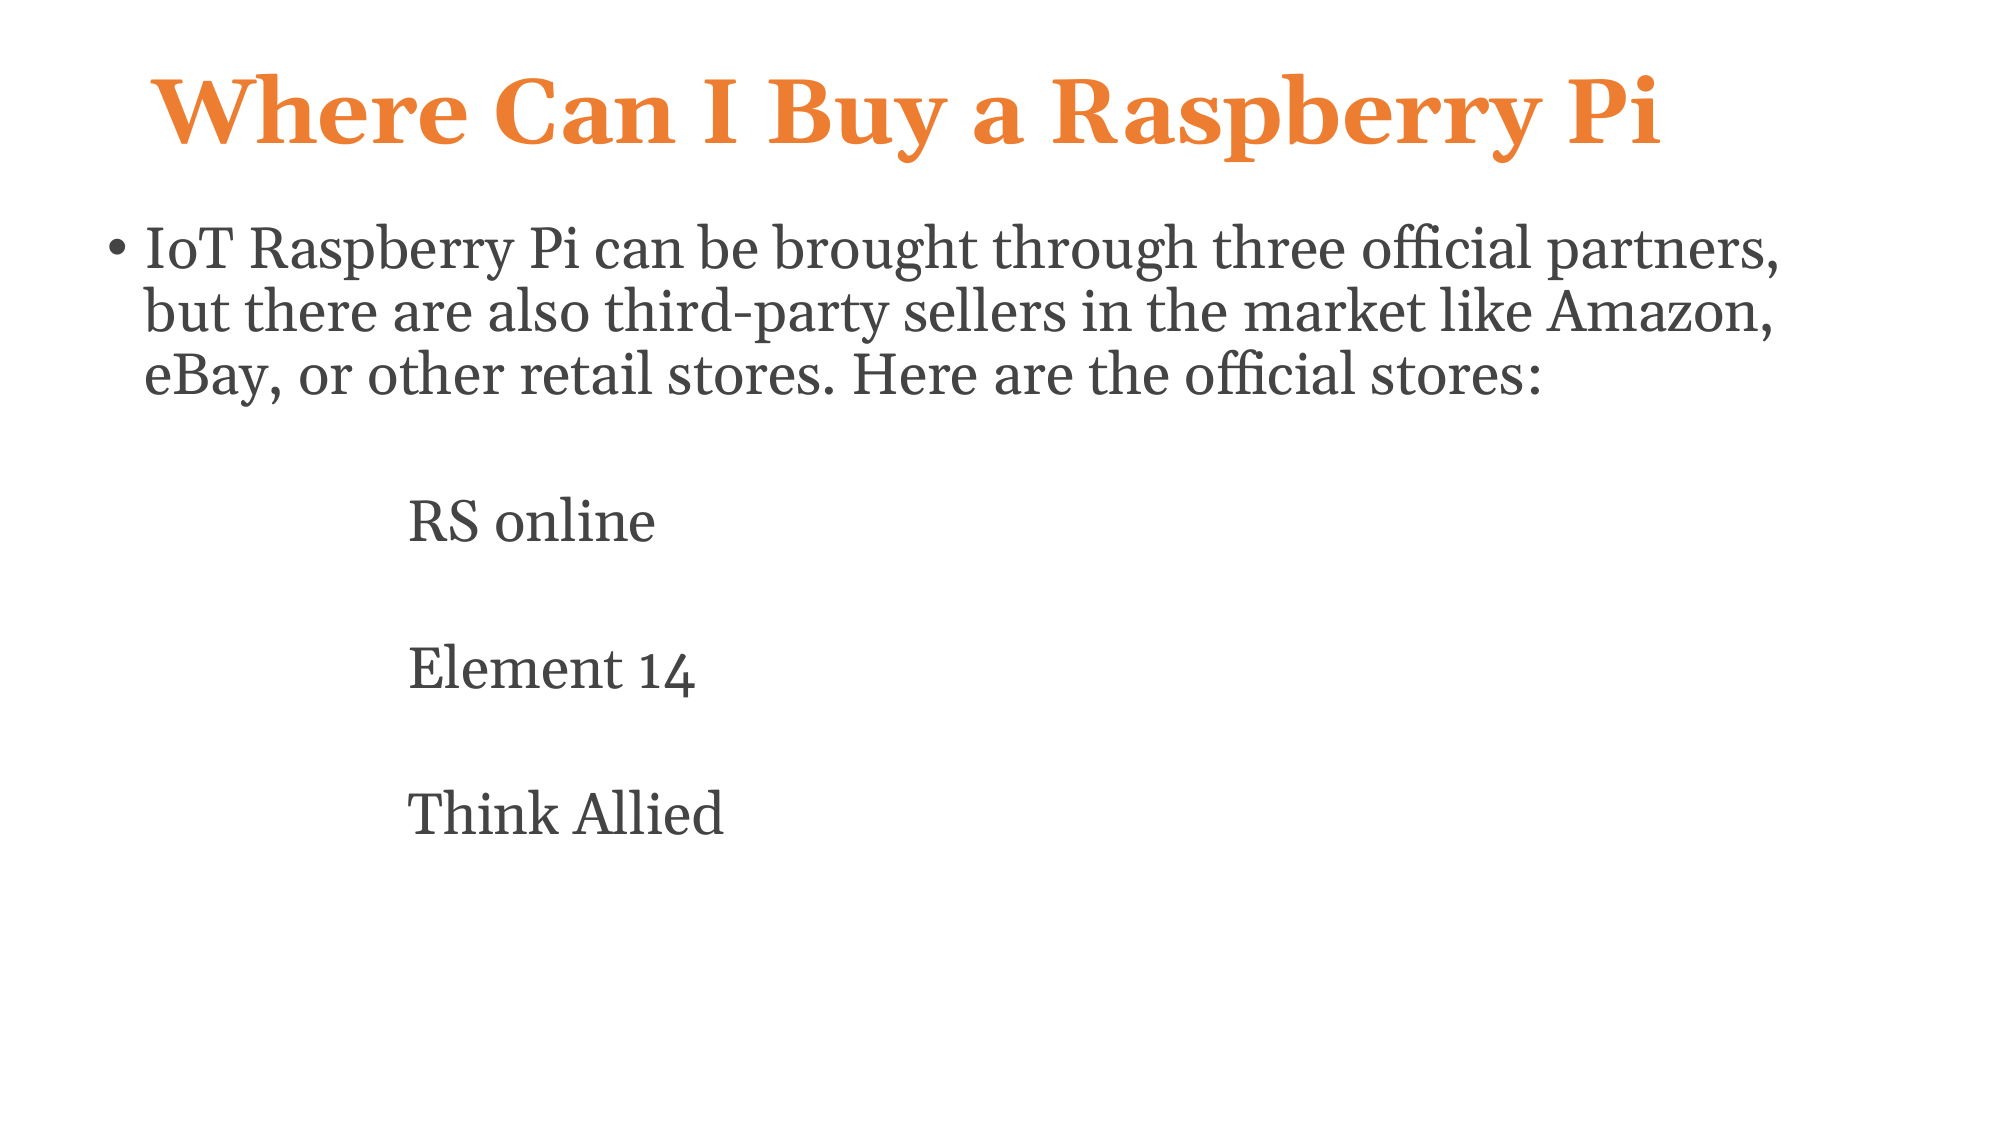

# Where Can I Buy a Raspberry Pi
IoT Raspberry Pi can be brought through three official partners, but there are also third-party sellers in the market like Amazon, eBay, or other retail stores. Here are the official stores:
		RS online
		Element 14
		Think Allied